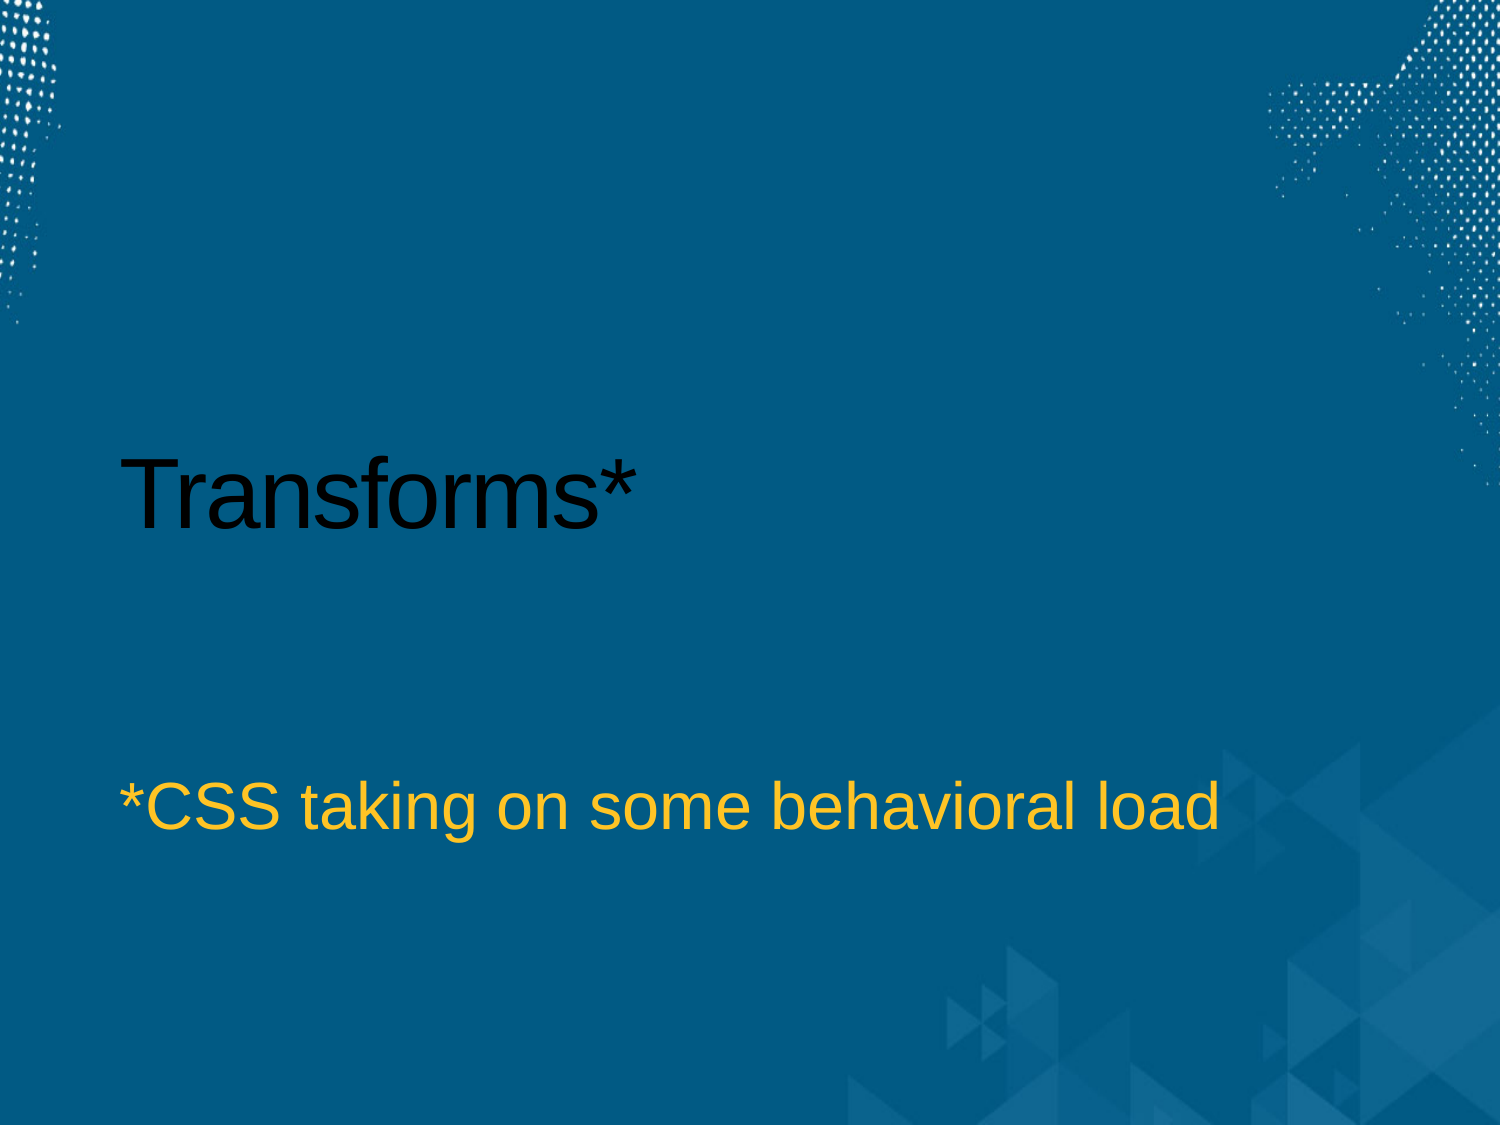

# Transforms*
*CSS taking on some behavioral load